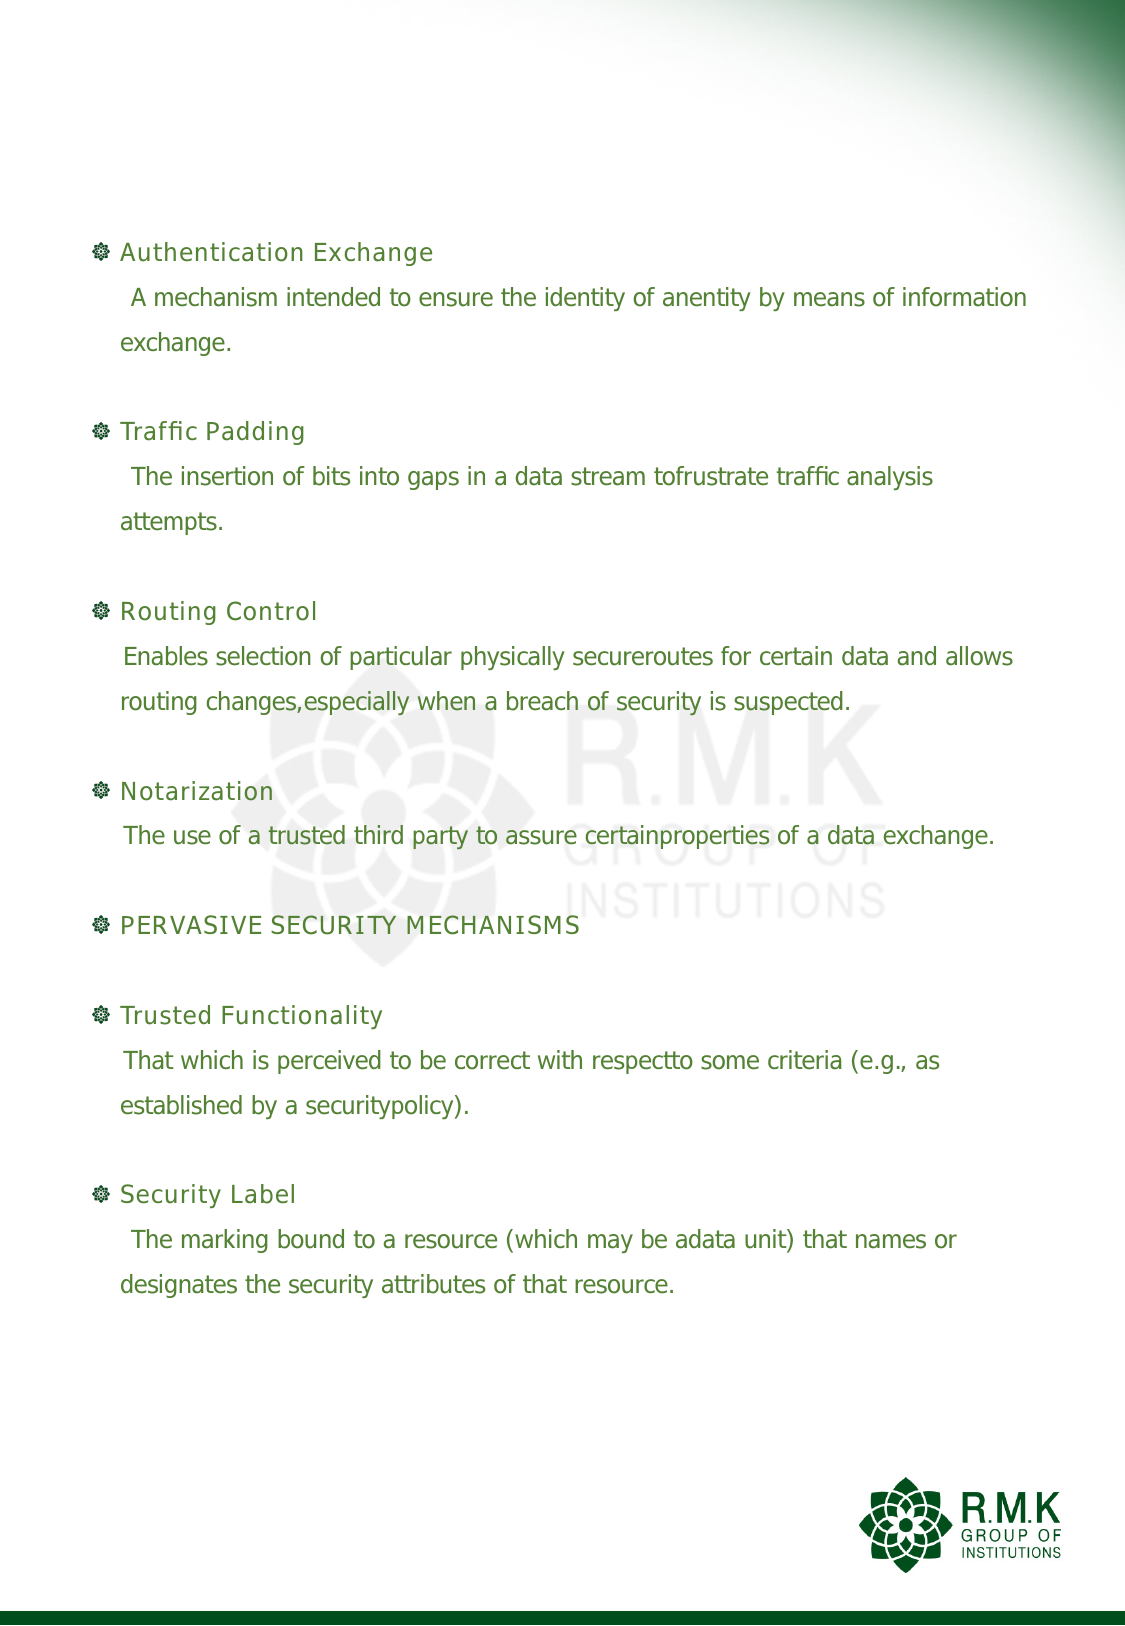

#

Authentication Exchange
     A mechanism intended to ensure the identity of anentity by means of information exchange.

Traffic Padding
     The insertion of bits into gaps in a data stream tofrustrate traffic analysis attempts.

Routing Control
    Enables selection of particular physically secureroutes for certain data and allows routing changes,especially when a breach of security is suspected.

Notarization
    The use of a trusted third party to assure certainproperties of a data exchange.

PERVASIVE SECURITY MECHANISMS

Trusted Functionality
    That which is perceived to be correct with respectto some criteria (e.g., as established by a securitypolicy).

Security Label
     The marking bound to a resource (which may be adata unit) that names or designates the security attributes of that resource.